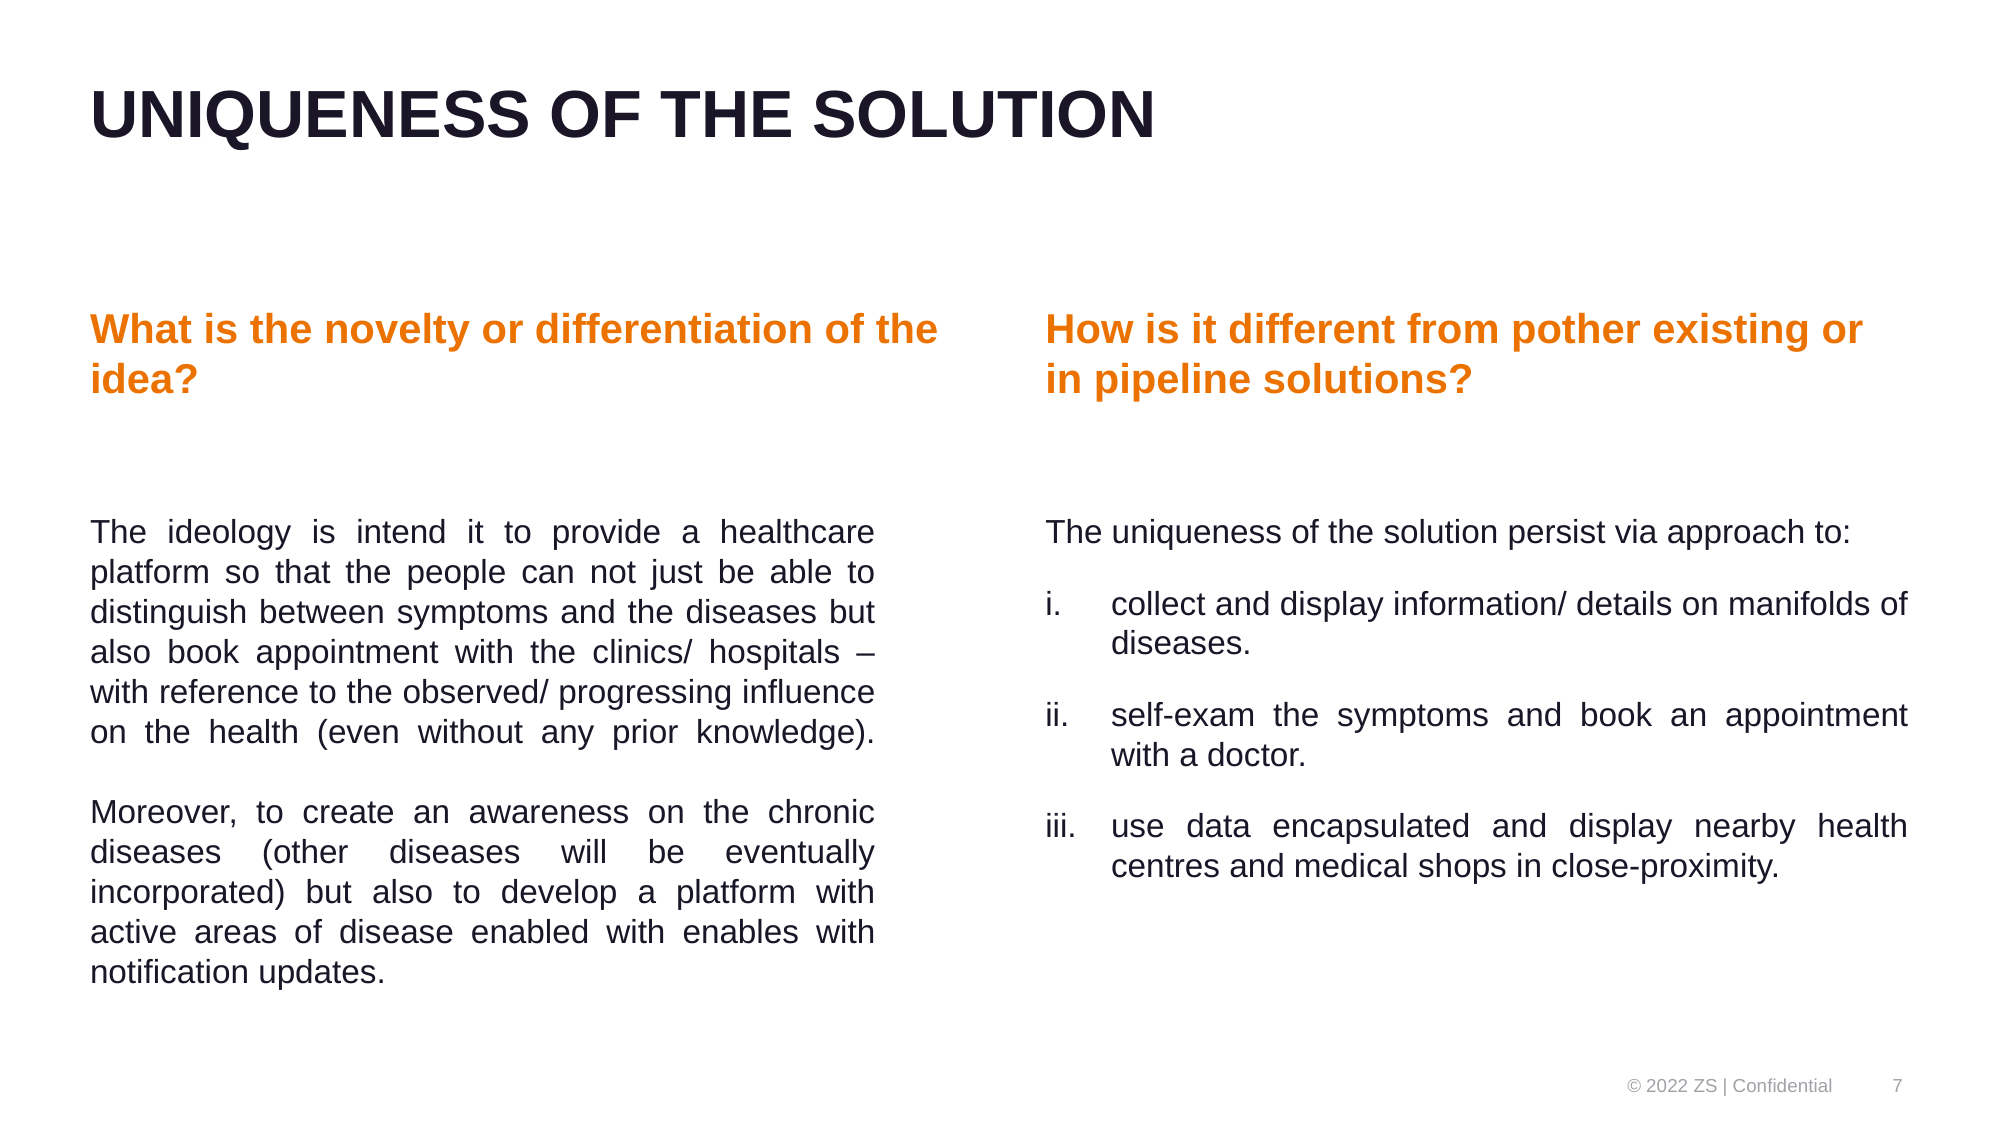

# UNIQUENESS OF THE SOLUTION
What is the novelty or differentiation of the idea?
How is it different from pother existing or in pipeline solutions?

The ideology is intend it to provide a healthcare platform so that the people can not just be able to distinguish between symptoms and the diseases but also book appointment with the clinics/ hospitals – with reference to the observed/ progressing influence on the health (even without any prior knowledge).
Moreover, to create an awareness on the chronic diseases (other diseases will be eventually incorporated) but also to develop a platform with active areas of disease enabled with enables with notification updates.

The uniqueness of the solution persist via approach to:
collect and display information/ details on manifolds of diseases.
self-exam the symptoms and book an appointment with a doctor.
use data encapsulated and display nearby health centres and medical shops in close-proximity.